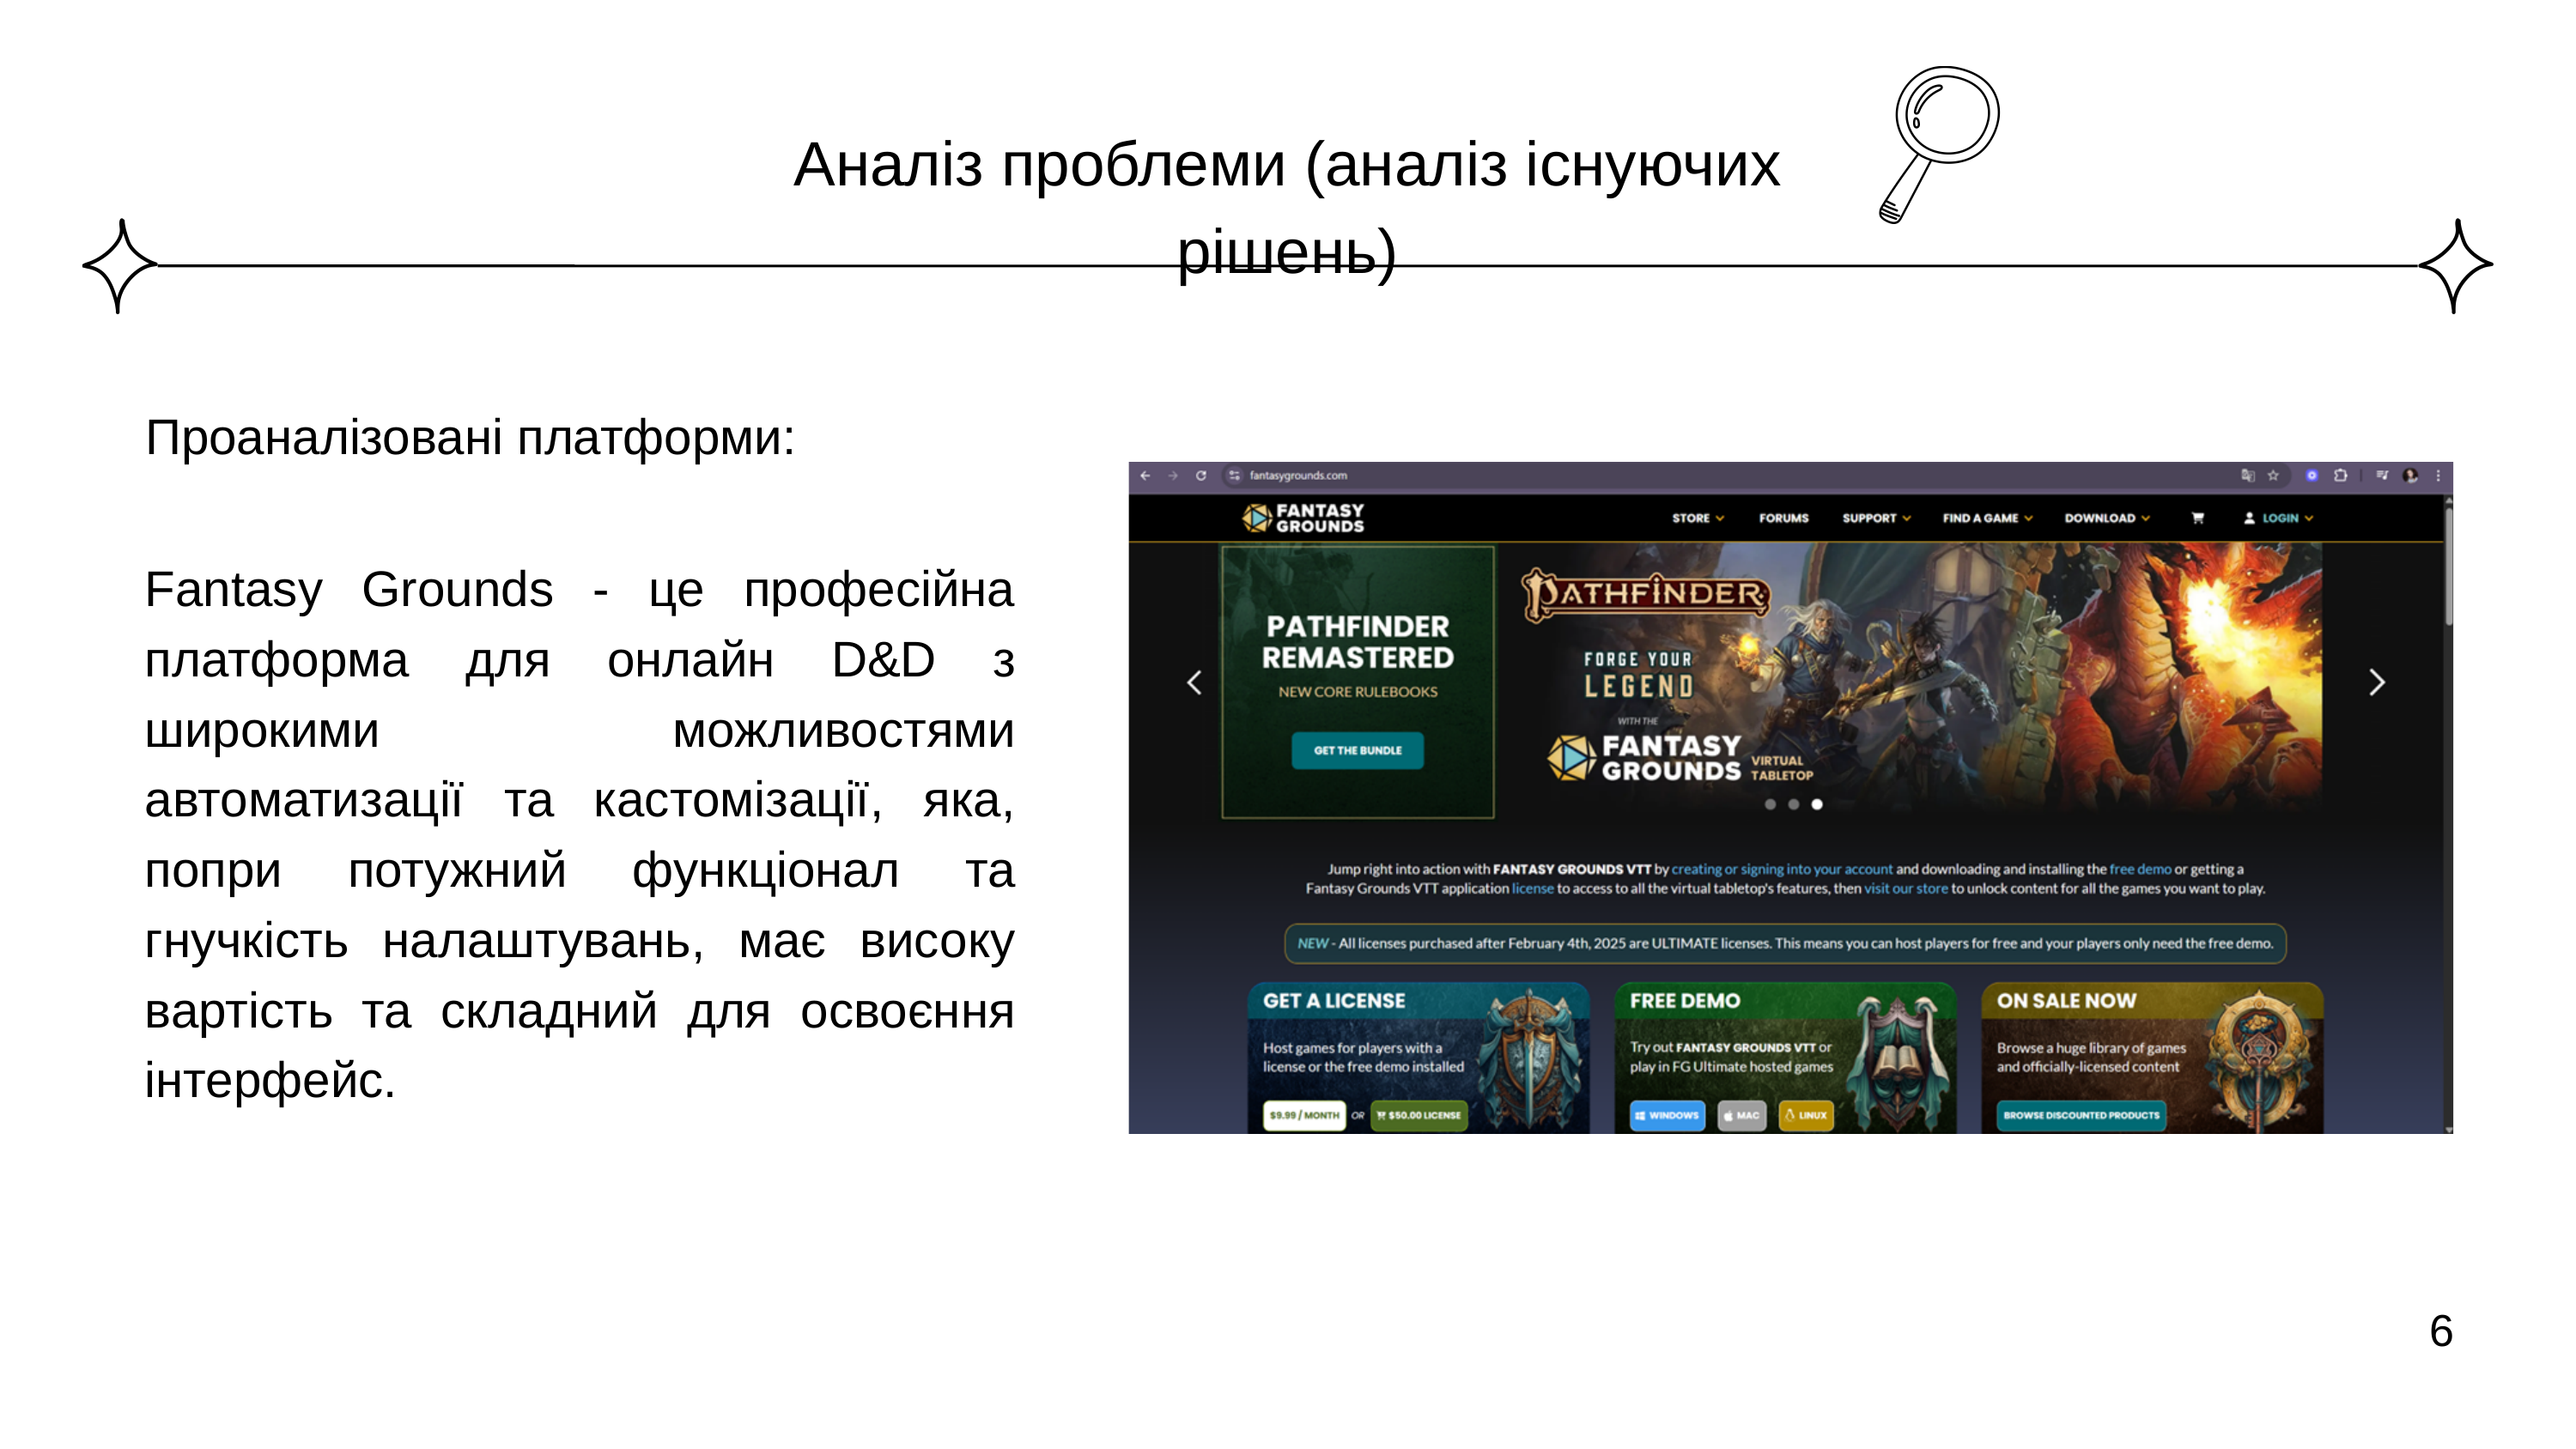

Аналіз проблеми (аналіз існуючих рішень)

Проаналізовані платформи:

Fantasy Grounds - це професійна платформа для онлайн D&D з широкими можливостями автоматизації та кастомізації, яка, попри потужний функціонал та гнучкість налаштувань, має високу вартість та складний для освоєння інтерфейс.
6